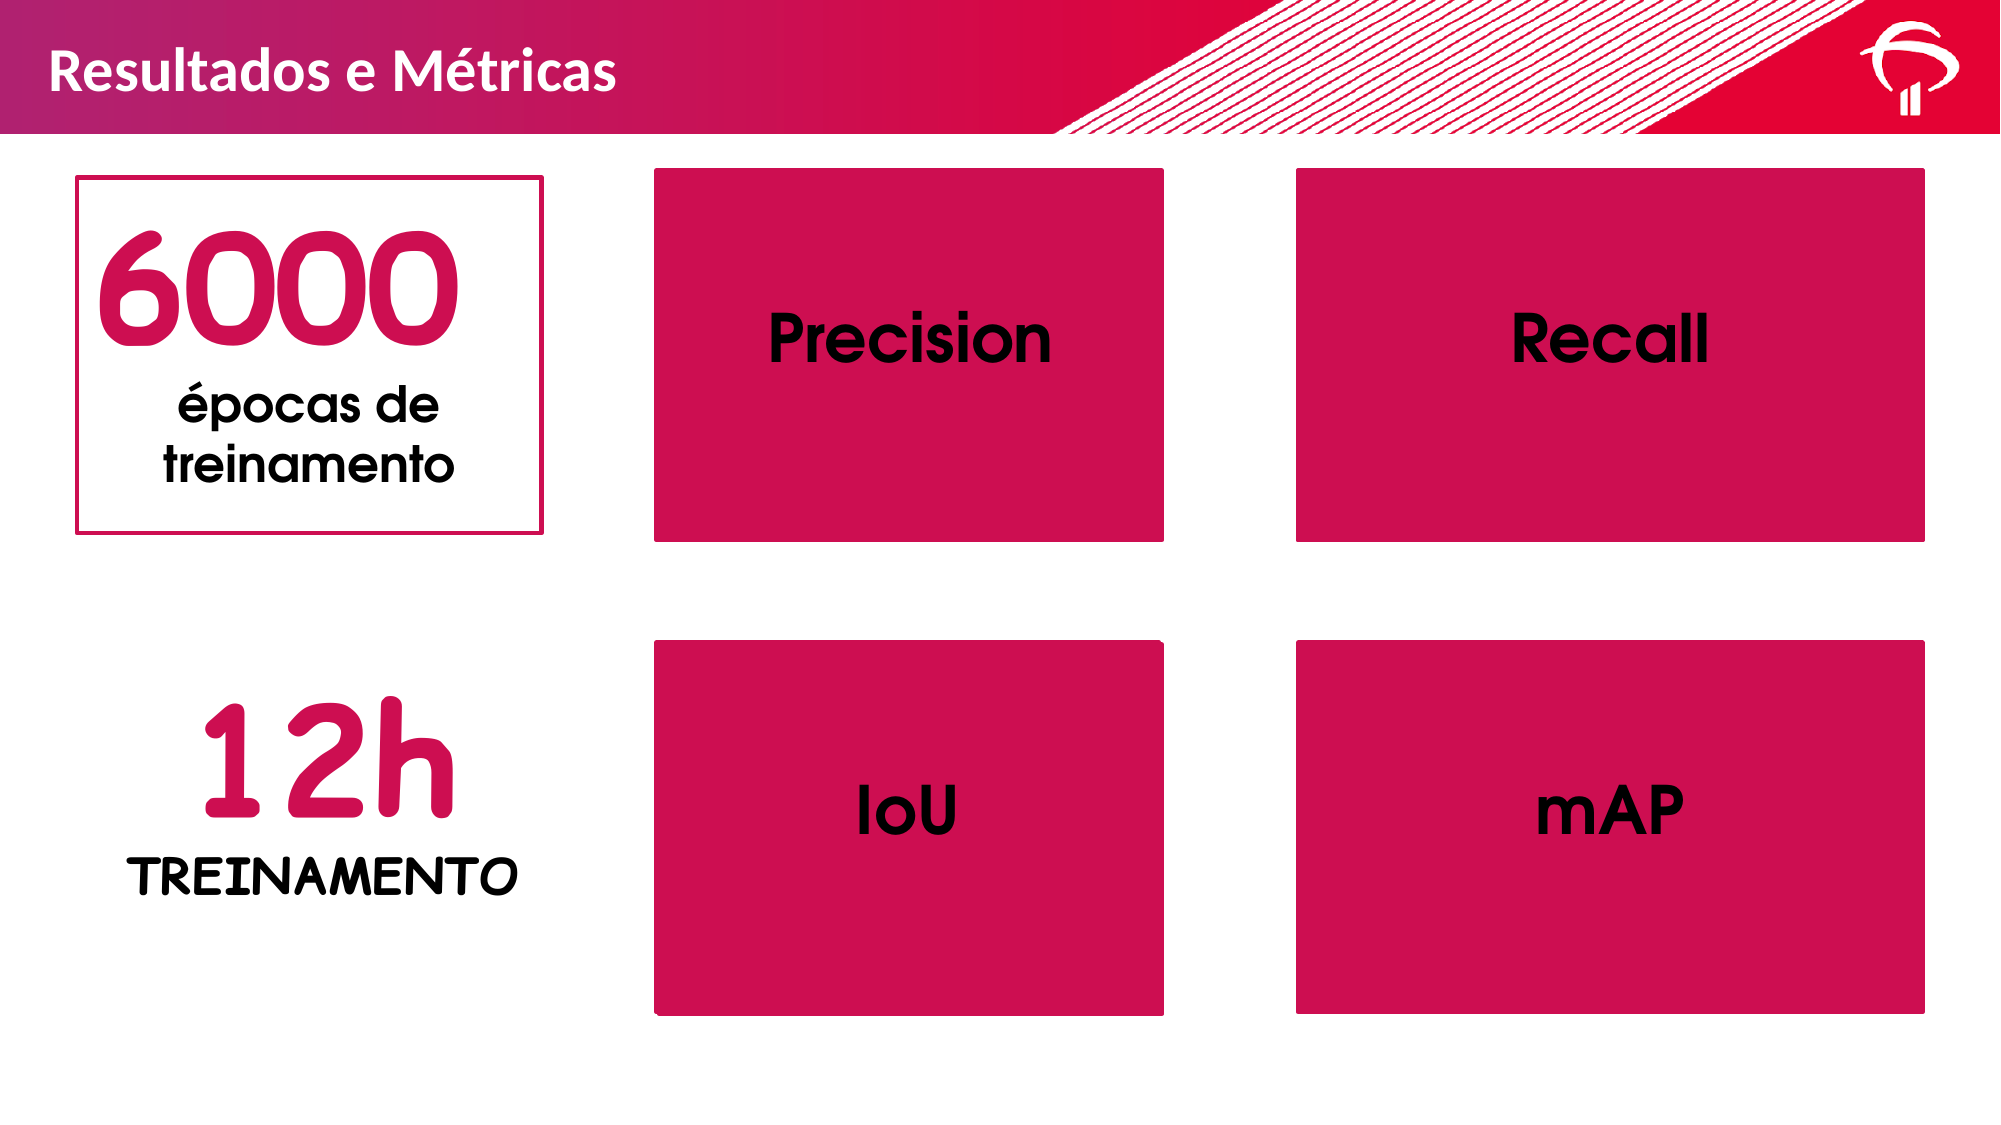

Resultados e Métricas

O modelo tem a precisão de
82%

Precision
O modelo consegue identificar corretamente
86%  dos logos.

Recall
6000
épocas de treinamento

IoU

mAP
A média de IoU do modelo é: 63.9%

12h
TREINAMENTO
O precisão média do modelo é de 82.33%